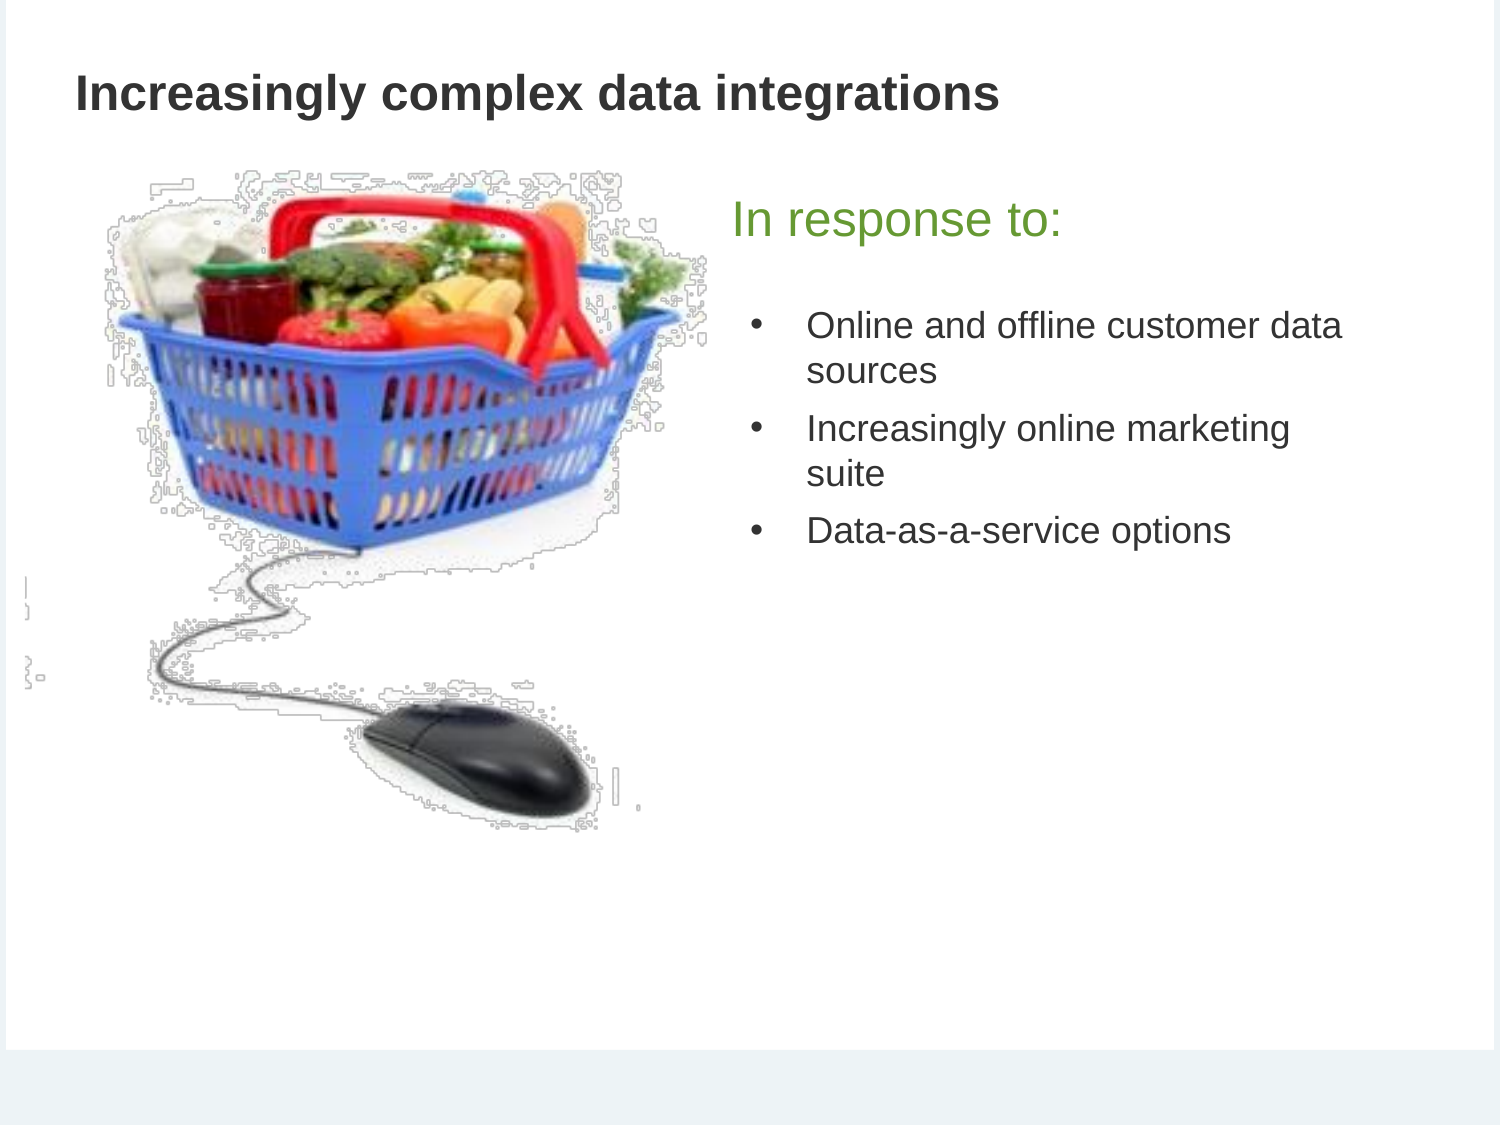

# Increasingly complex data integrations

In response to:

Online and offline customer data sources

Increasingly online marketing suite

Data-as-a-service options